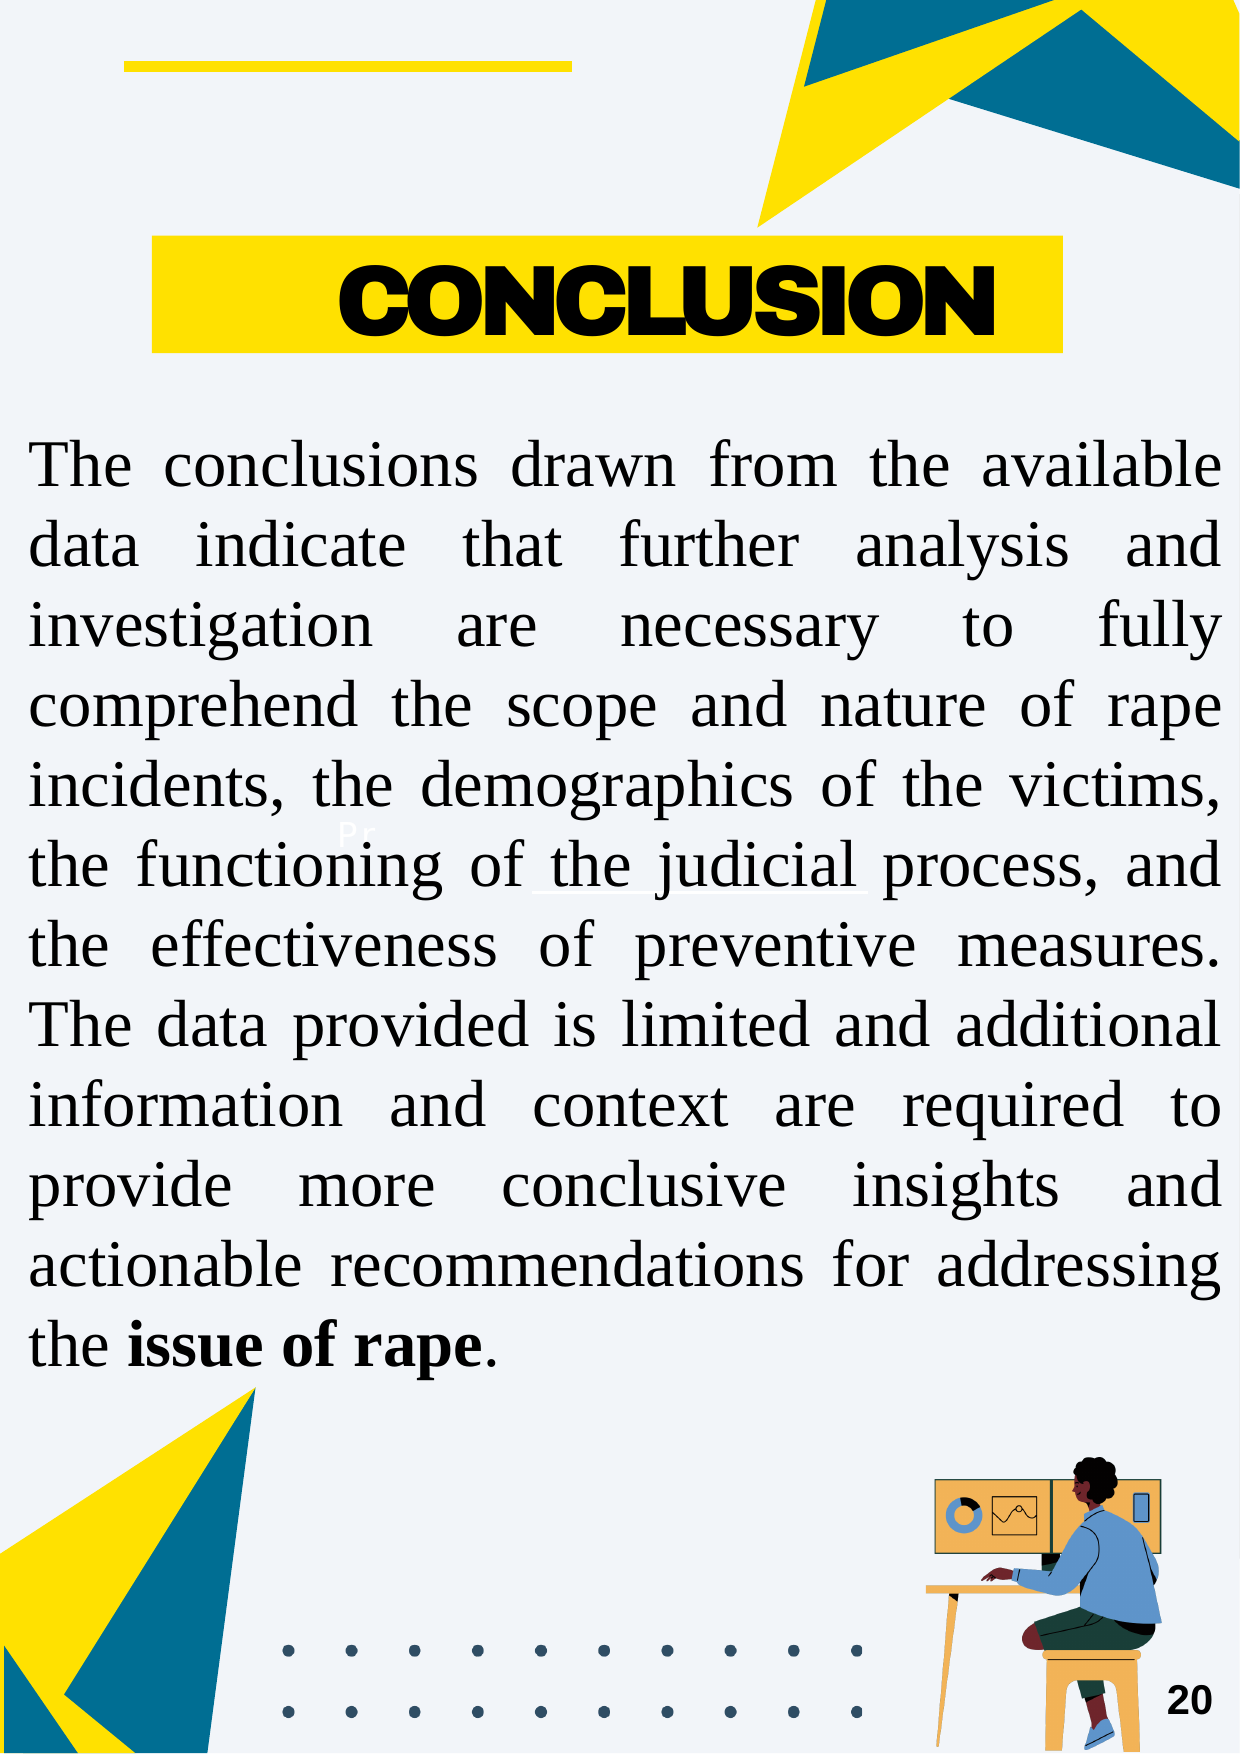

CONCLUSION
The conclusions drawn from the available data indicate that further analysis and investigation are necessary to fully comprehend the scope and nature of rape incidents, the demographics of the victims, the functioning of the judicial process, and the effectiveness of preventive measures. The data provided is limited and additional information and context are required to provide more conclusive insights and actionable recommendations for addressing the issue of rape.
Pr

20